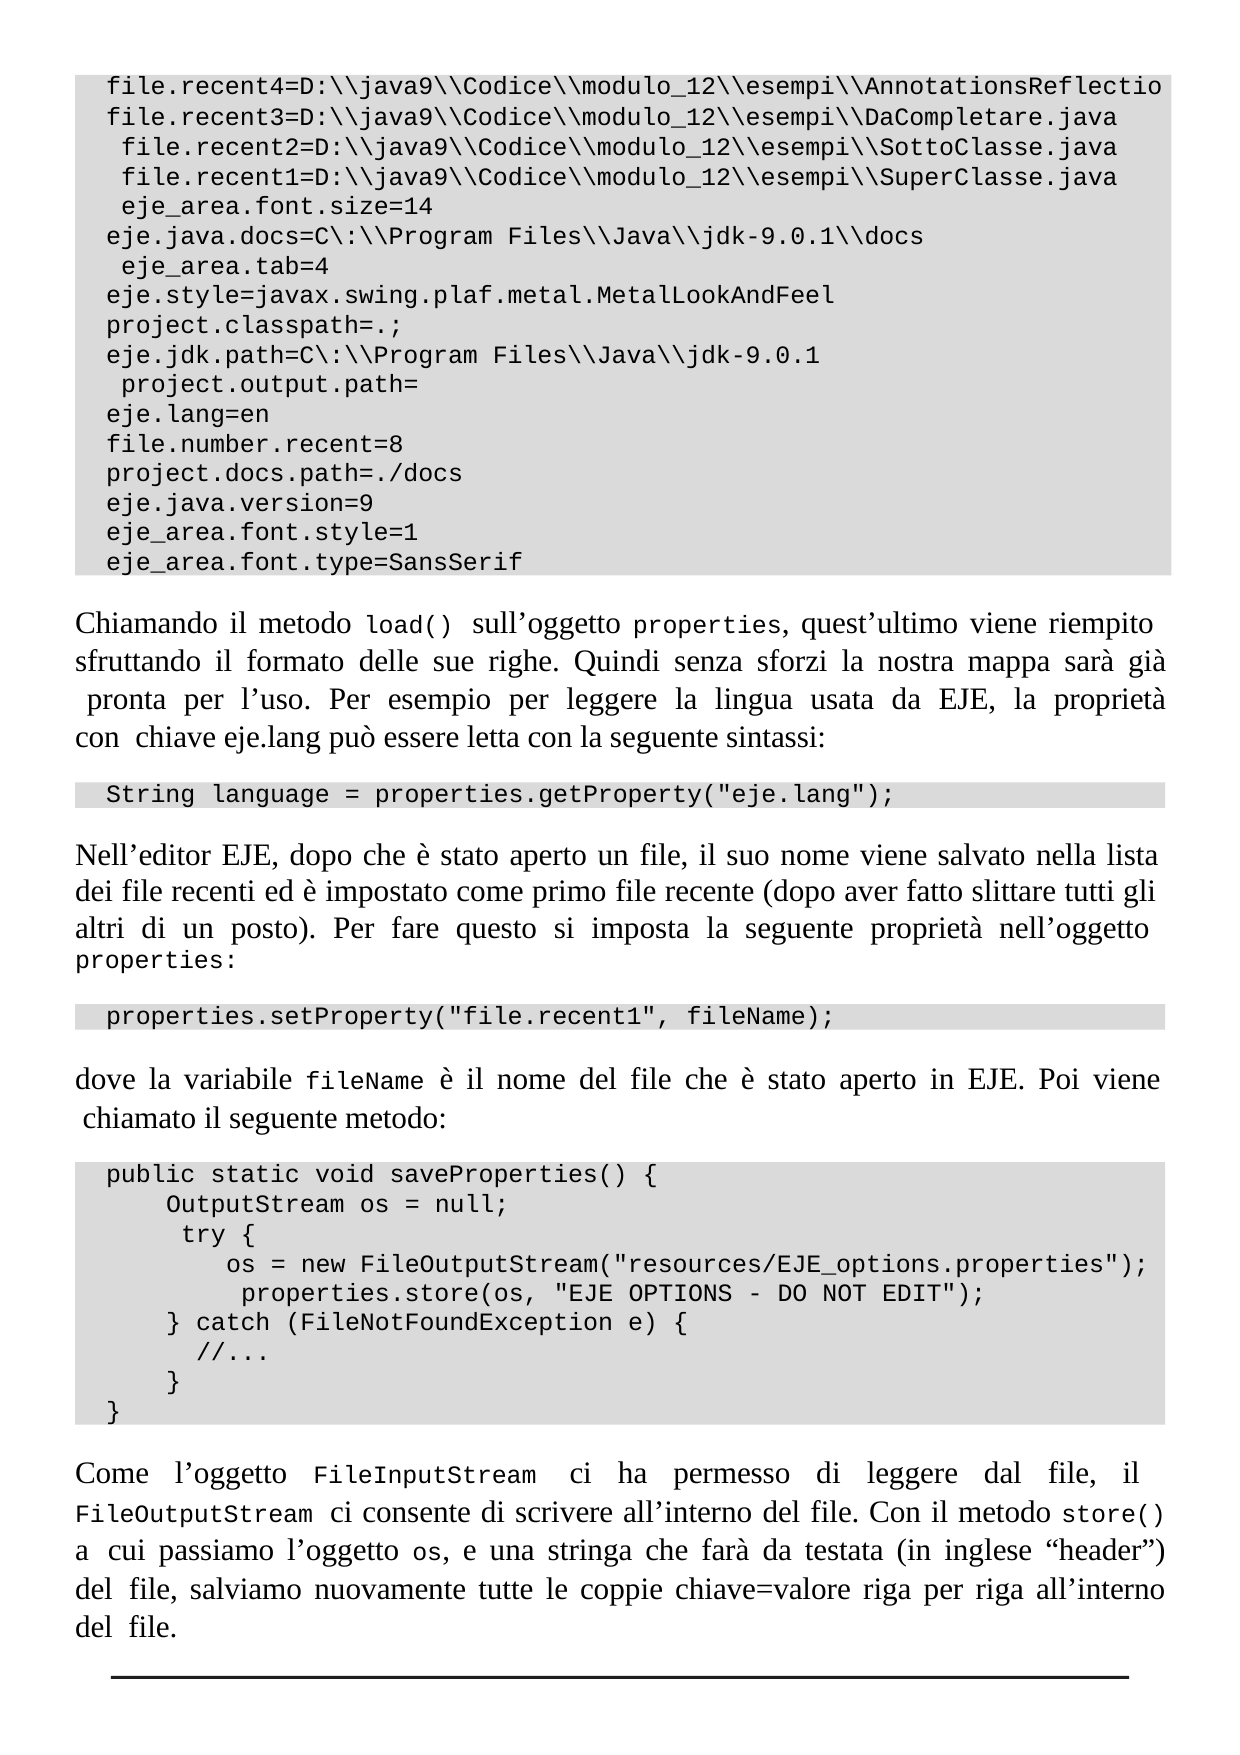

file.recent4=D:\\java9\\Codice\\modulo_12\\esempi\\AnnotationsReflectio
file.recent3=D:\\java9\\Codice\\modulo_12\\esempi\\DaCompletare.java  file.recent2=D:\\java9\\Codice\\modulo_12\\esempi\\SottoClasse.java  file.recent1=D:\\java9\\Codice\\modulo_12\\esempi\\SuperClasse.java  eje_area.font.size=14
eje.java.docs=C\:\\Program Files\\Java\\jdk-9.0.1\\docs  eje_area.tab=4  eje.style=javax.swing.plaf.metal.MetalLookAndFeel  project.classpath=.;
eje.jdk.path=C\:\\Program Files\\Java\\jdk-9.0.1  project.output.path=
eje.lang=en  file.number.recent=8  project.docs.path=./docs  eje.java.version=9  eje_area.font.style=1  eje_area.font.type=SansSerif
Chiamando il metodo load() sull’oggetto properties, quest’ultimo viene riempito  sfruttando il formato delle sue righe. Quindi senza sforzi la nostra mappa sarà già  pronta per l’uso. Per esempio per leggere la lingua usata da EJE, la proprietà con  chiave eje.lang può essere letta con la seguente sintassi:
String language = properties.getProperty("eje.lang");
Nell’editor EJE, dopo che è stato aperto un file, il suo nome viene salvato nella lista  dei file recenti ed è impostato come primo file recente (dopo aver fatto slittare tutti gli  altri di un posto). Per fare questo si imposta la seguente proprietà nell’oggetto  properties:
properties.setProperty("file.recent1", fileName);
dove la variabile fileName è il nome del file che è stato aperto in EJE. Poi viene  chiamato il seguente metodo:
public static void saveProperties() {
OutputStream os = null;  try {
os = new FileOutputStream("resources/EJE_options.properties");  properties.store(os, "EJE OPTIONS - DO NOT EDIT");
} catch (FileNotFoundException e) {
//...
}
}
Come l’oggetto FileInputStream ci ha permesso di leggere dal file, il  FileOutputStream ci consente di scrivere all’interno del file. Con il metodo store() a  cui passiamo l’oggetto os, e una stringa che farà da testata (in inglese “header”) del  file, salviamo nuovamente tutte le coppie chiave=valore riga per riga all’interno del  file.